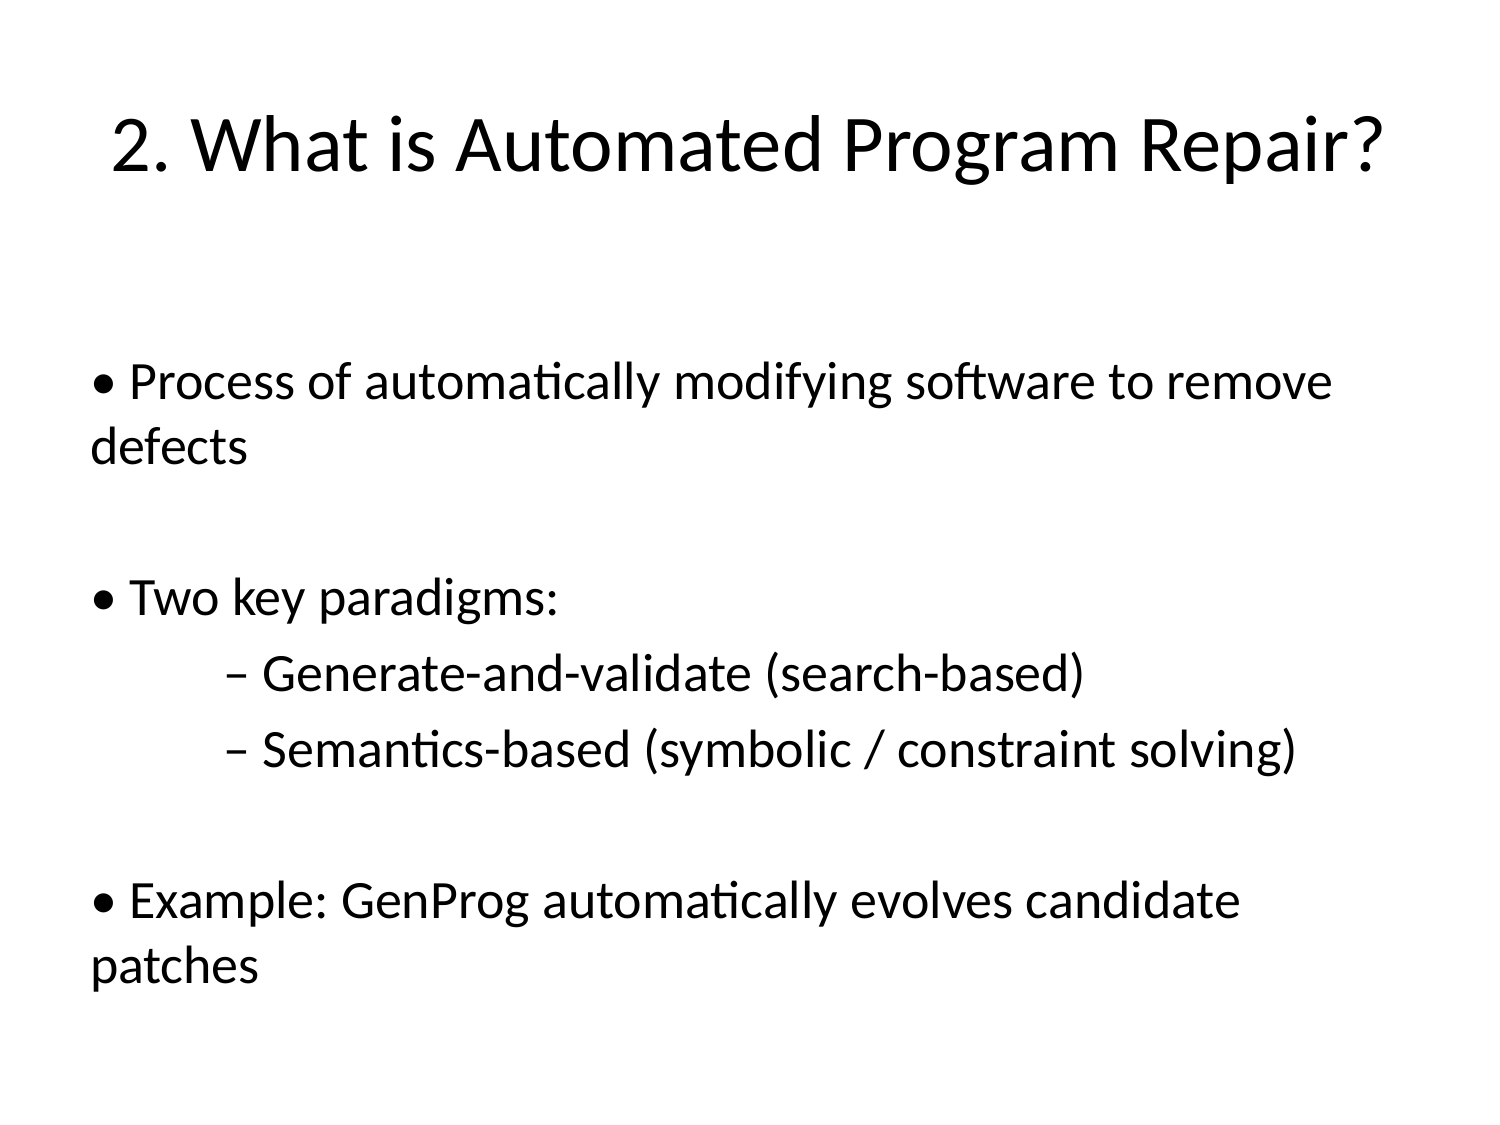

# 2. What is Automated Program Repair?

• Process of automatically modifying software to remove defects

• Two key paradigms:
	 – Generate-and-validate (search-based)
	 – Semantics-based (symbolic / constraint solving)

• Example: GenProg automatically evolves candidate patches